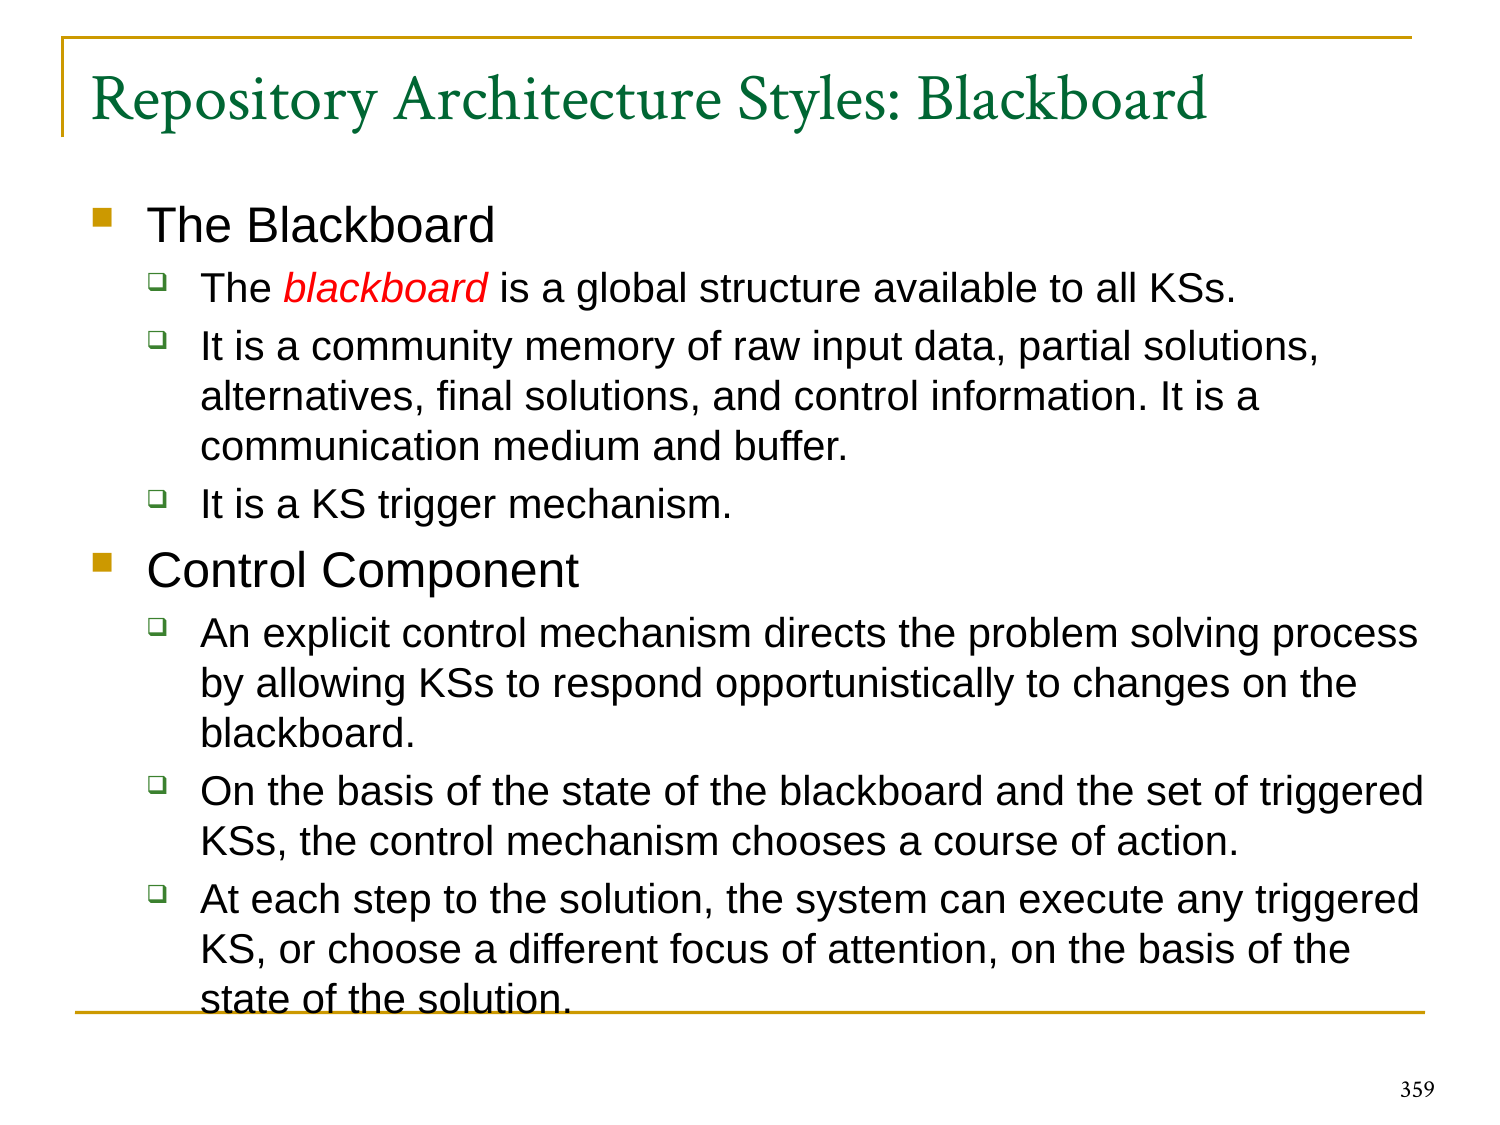

# Repository Architecture Styles: Blackboard
The Blackboard
The blackboard is a global structure available to all KSs.
It is a community memory of raw input data, partial solutions, alternatives, final solutions, and control information. It is a communication medium and buffer.
It is a KS trigger mechanism.
Control Component
An explicit control mechanism directs the problem solving process by allowing KSs to respond opportunistically to changes on the blackboard.
On the basis of the state of the blackboard and the set of triggered KSs, the control mechanism chooses a course of action.
At each step to the solution, the system can execute any triggered KS, or choose a different focus of attention, on the basis of the state of the solution.
359